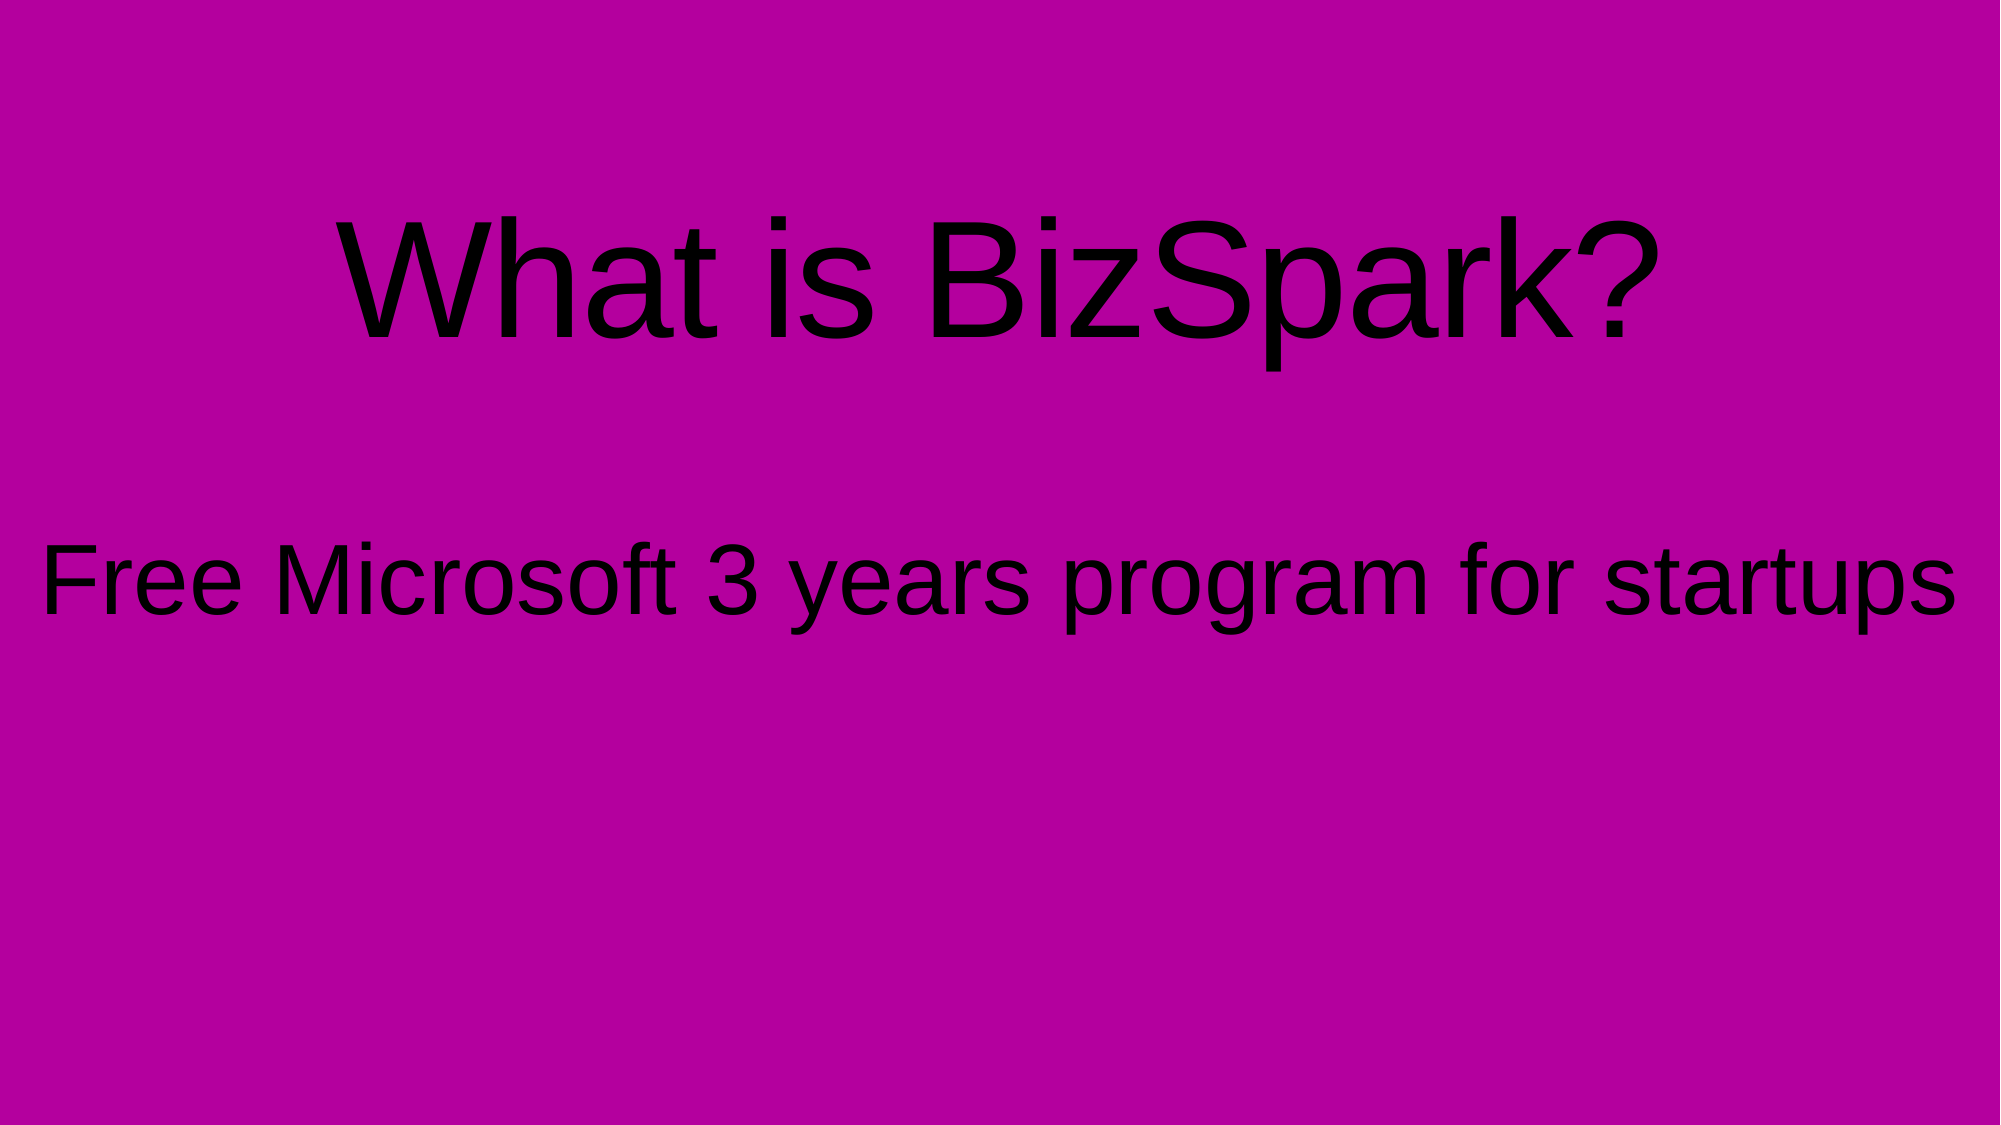

What is BizSpark?
Free Microsoft 3 years program for startups